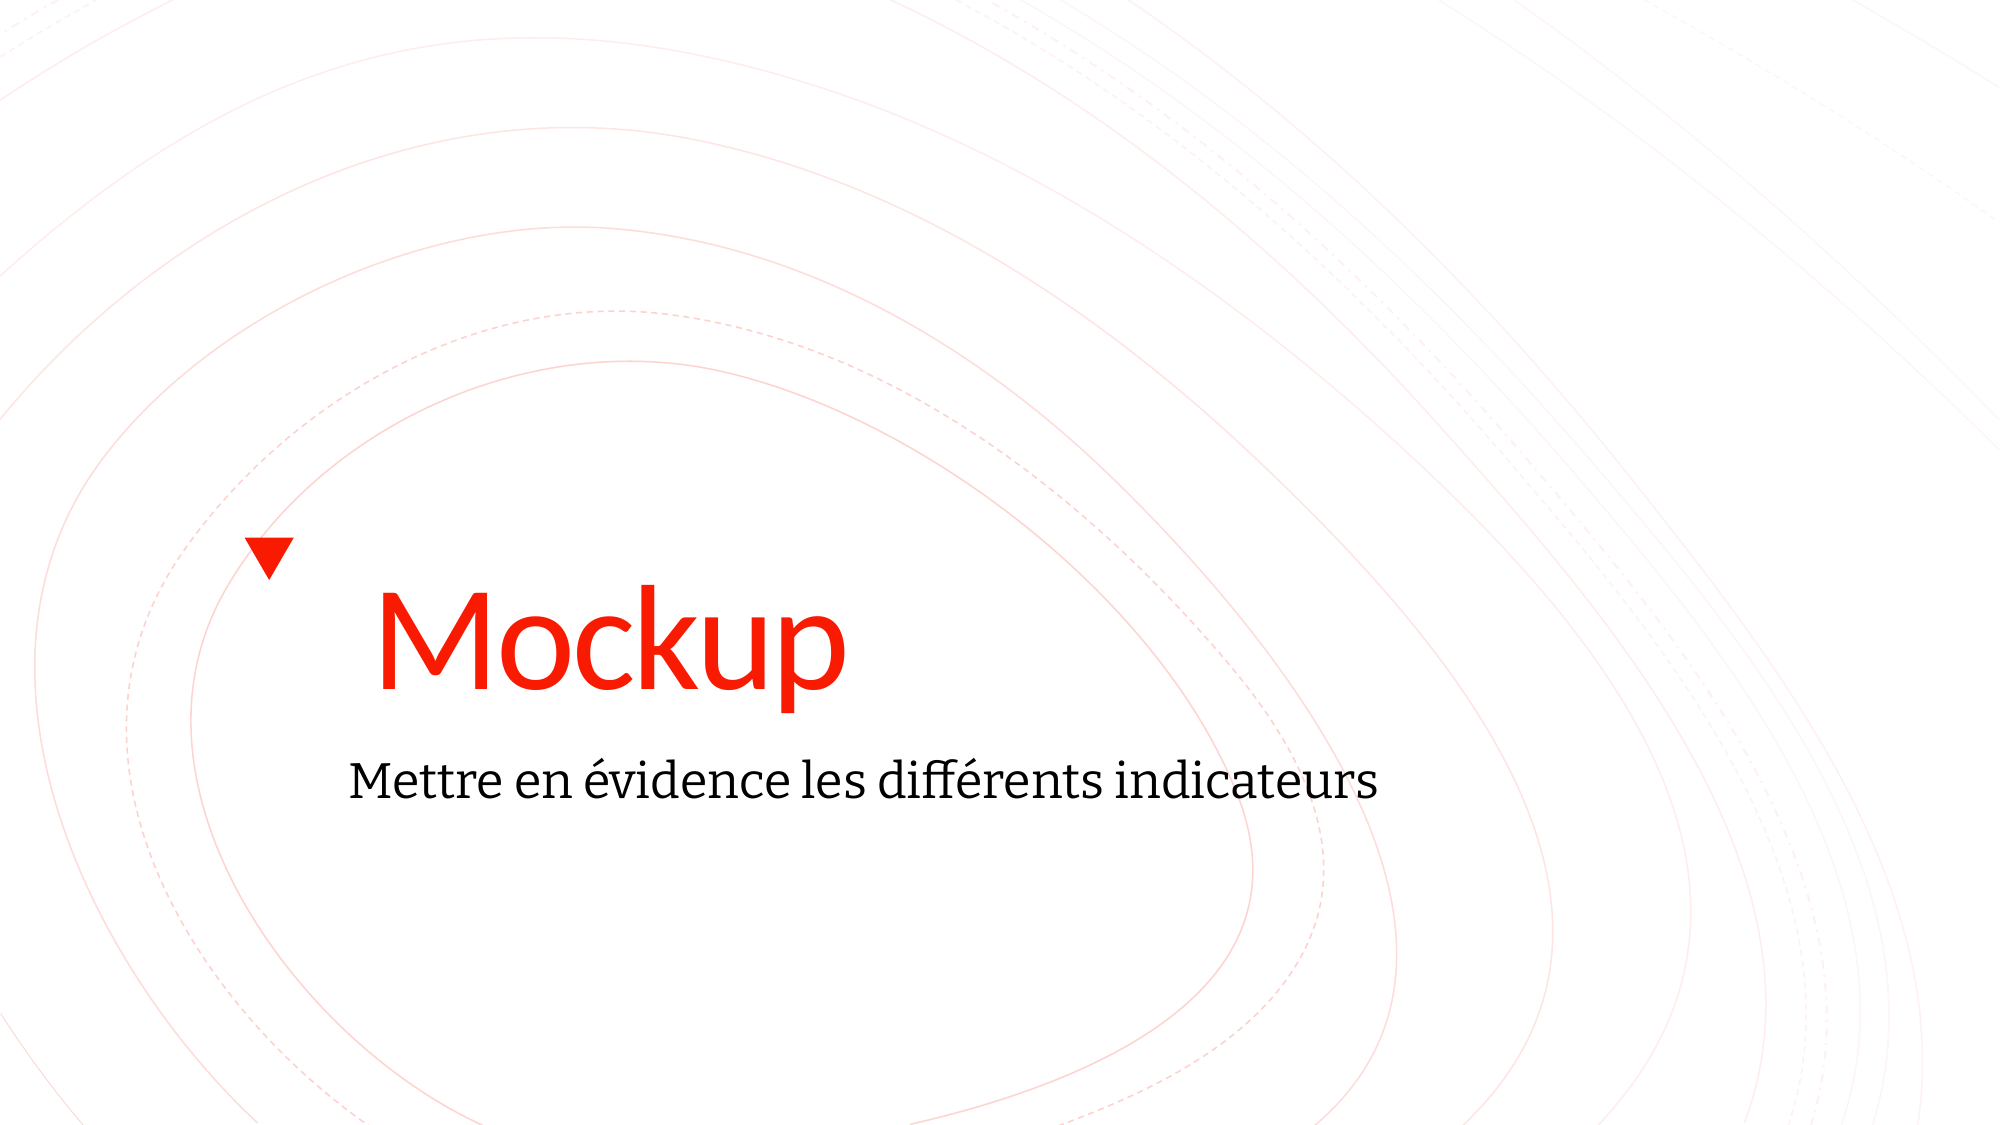

Mockup

Mettre en évidence les différents indicateurs